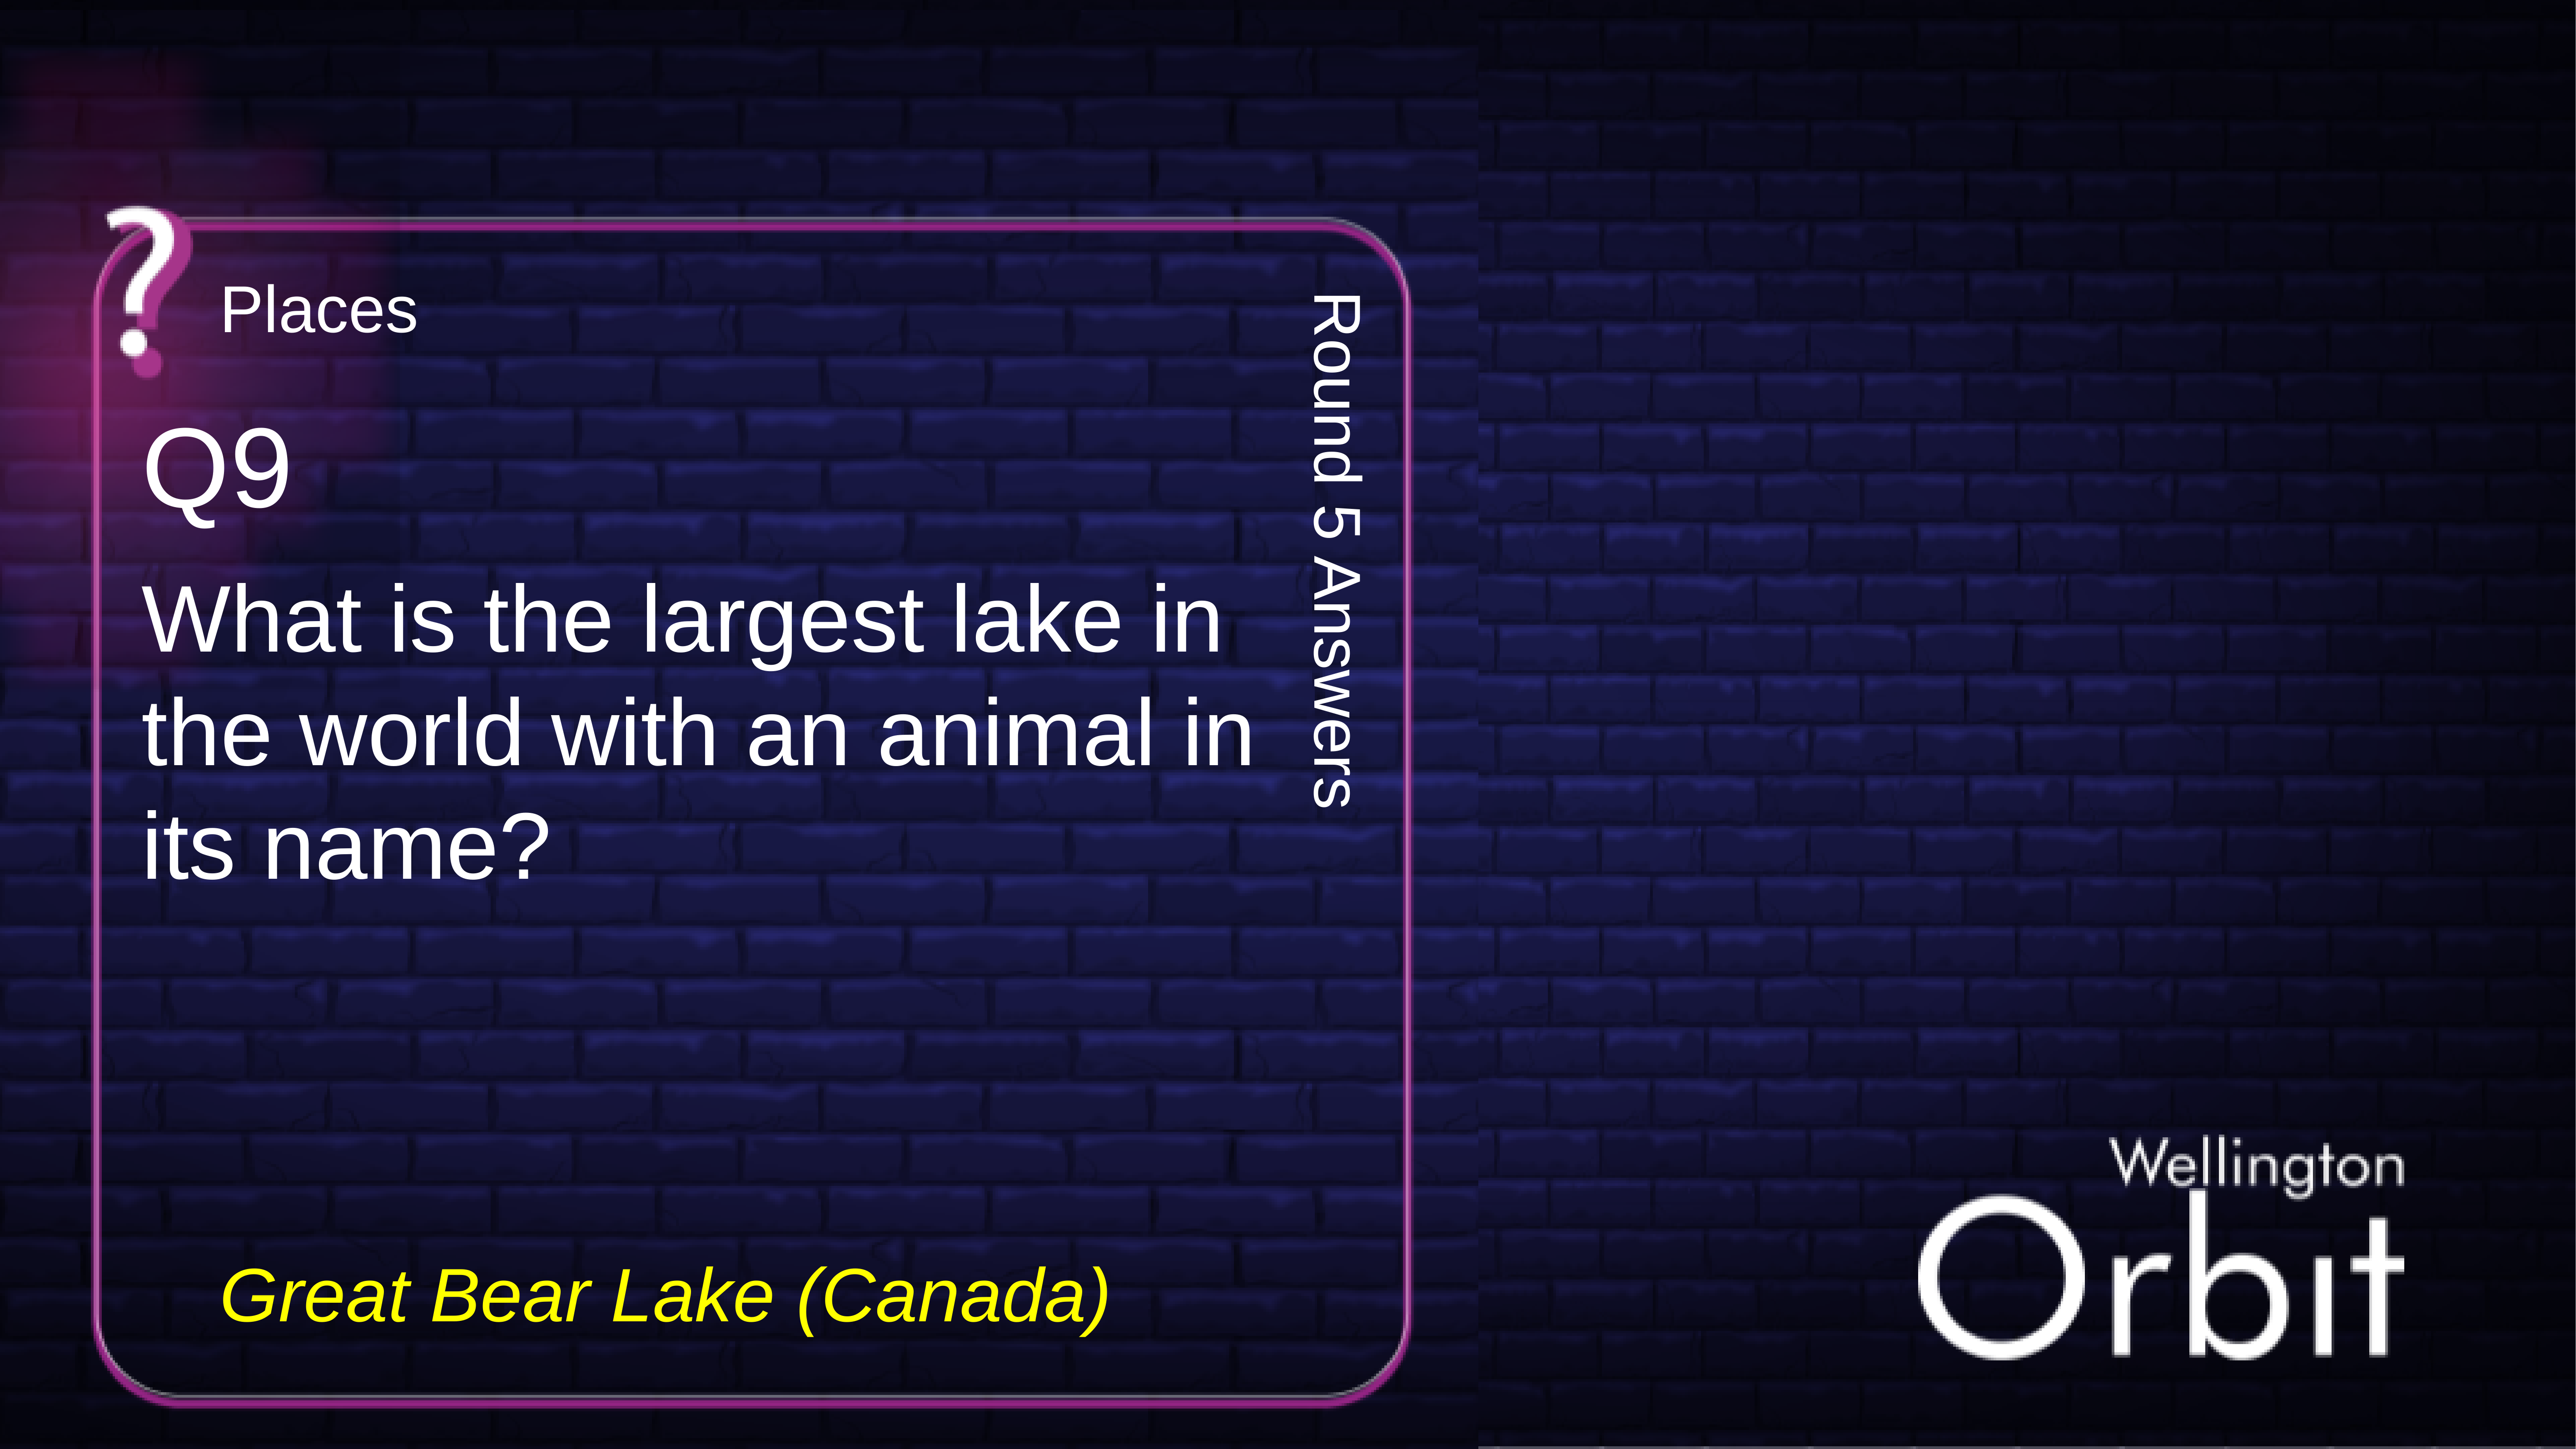

Places
Q9
Round 5 Answers
What is the largest lake in the world with an animal in its name?
Great Bear Lake (Canada)